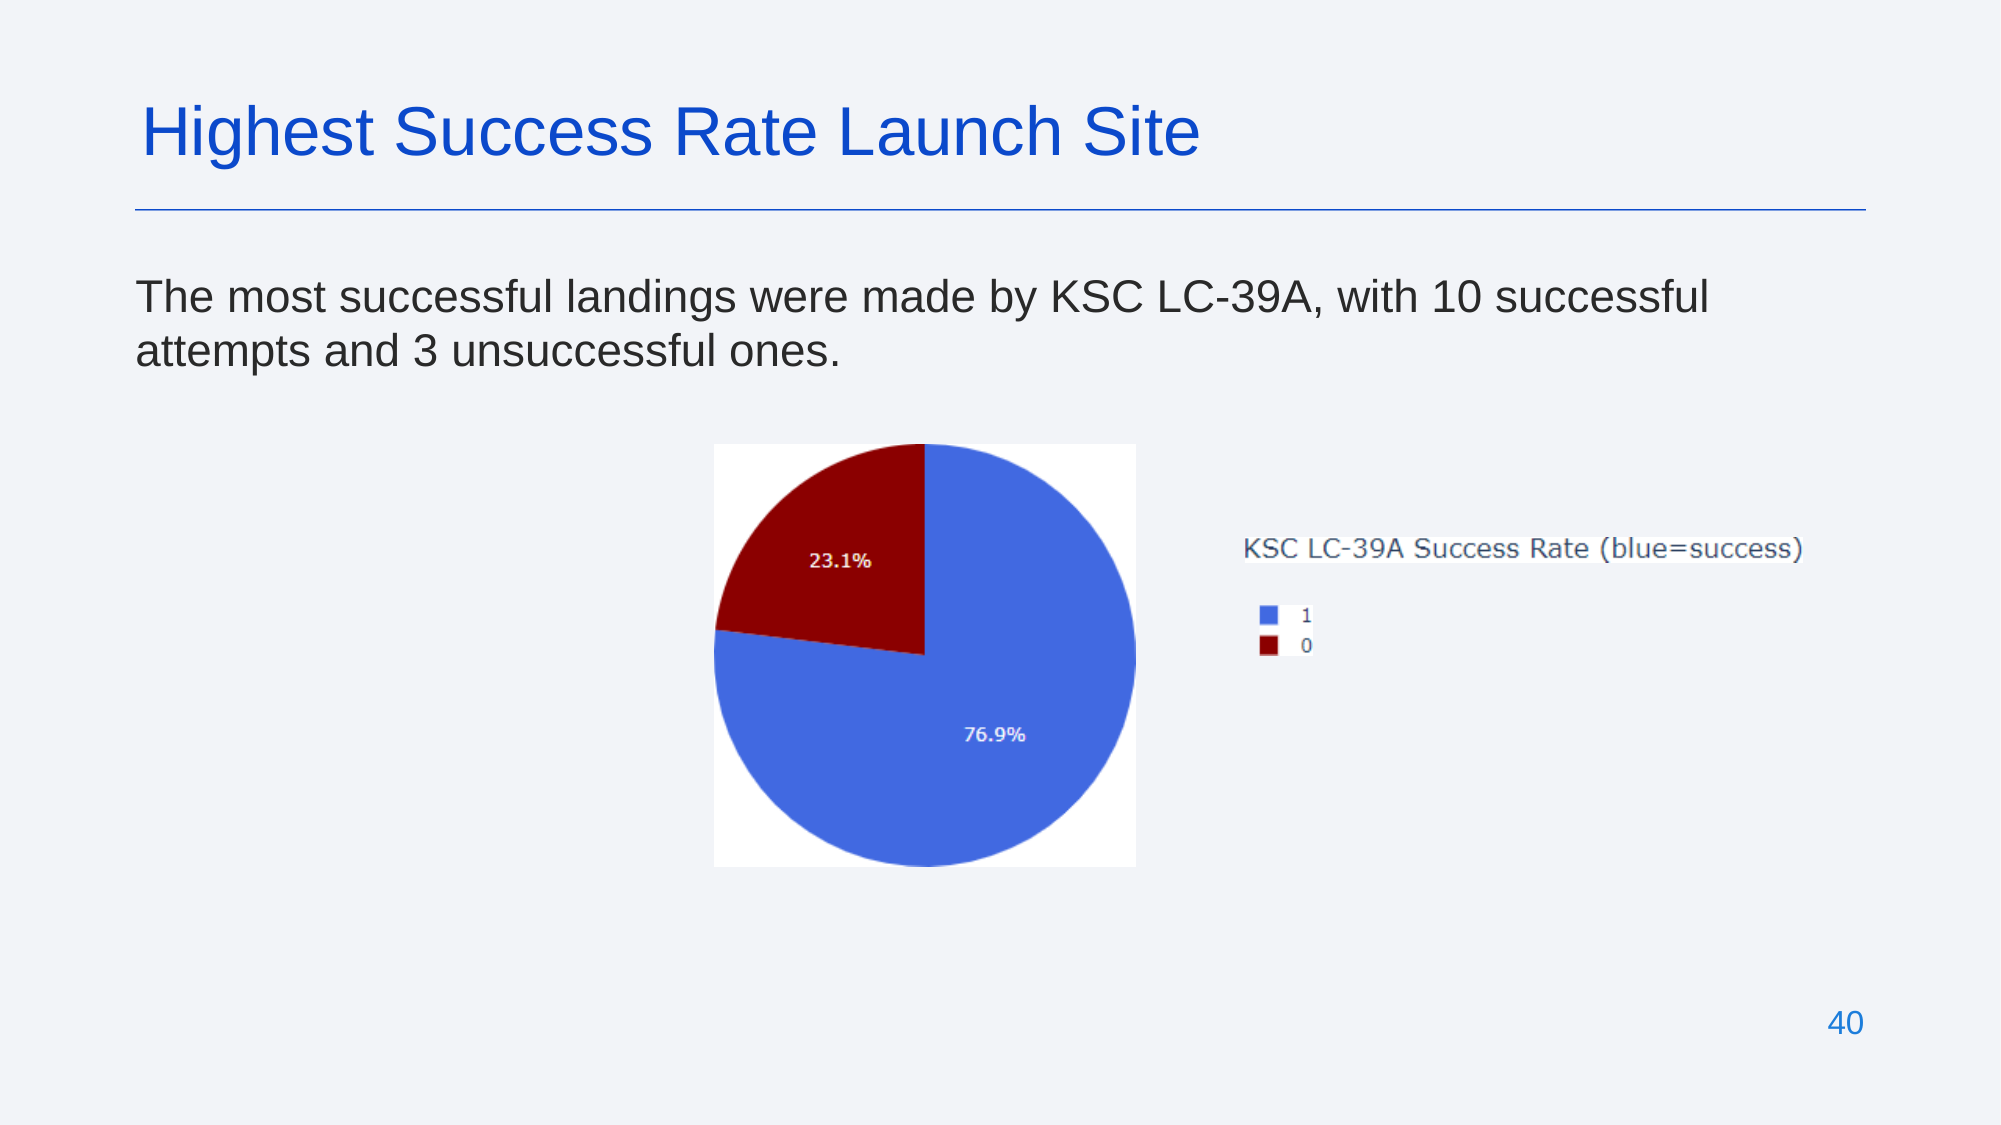

Highest Success Rate Launch Site
The most successful landings were made by KSC LC-39A, with 10 successful attempts and 3 unsuccessful ones.

40